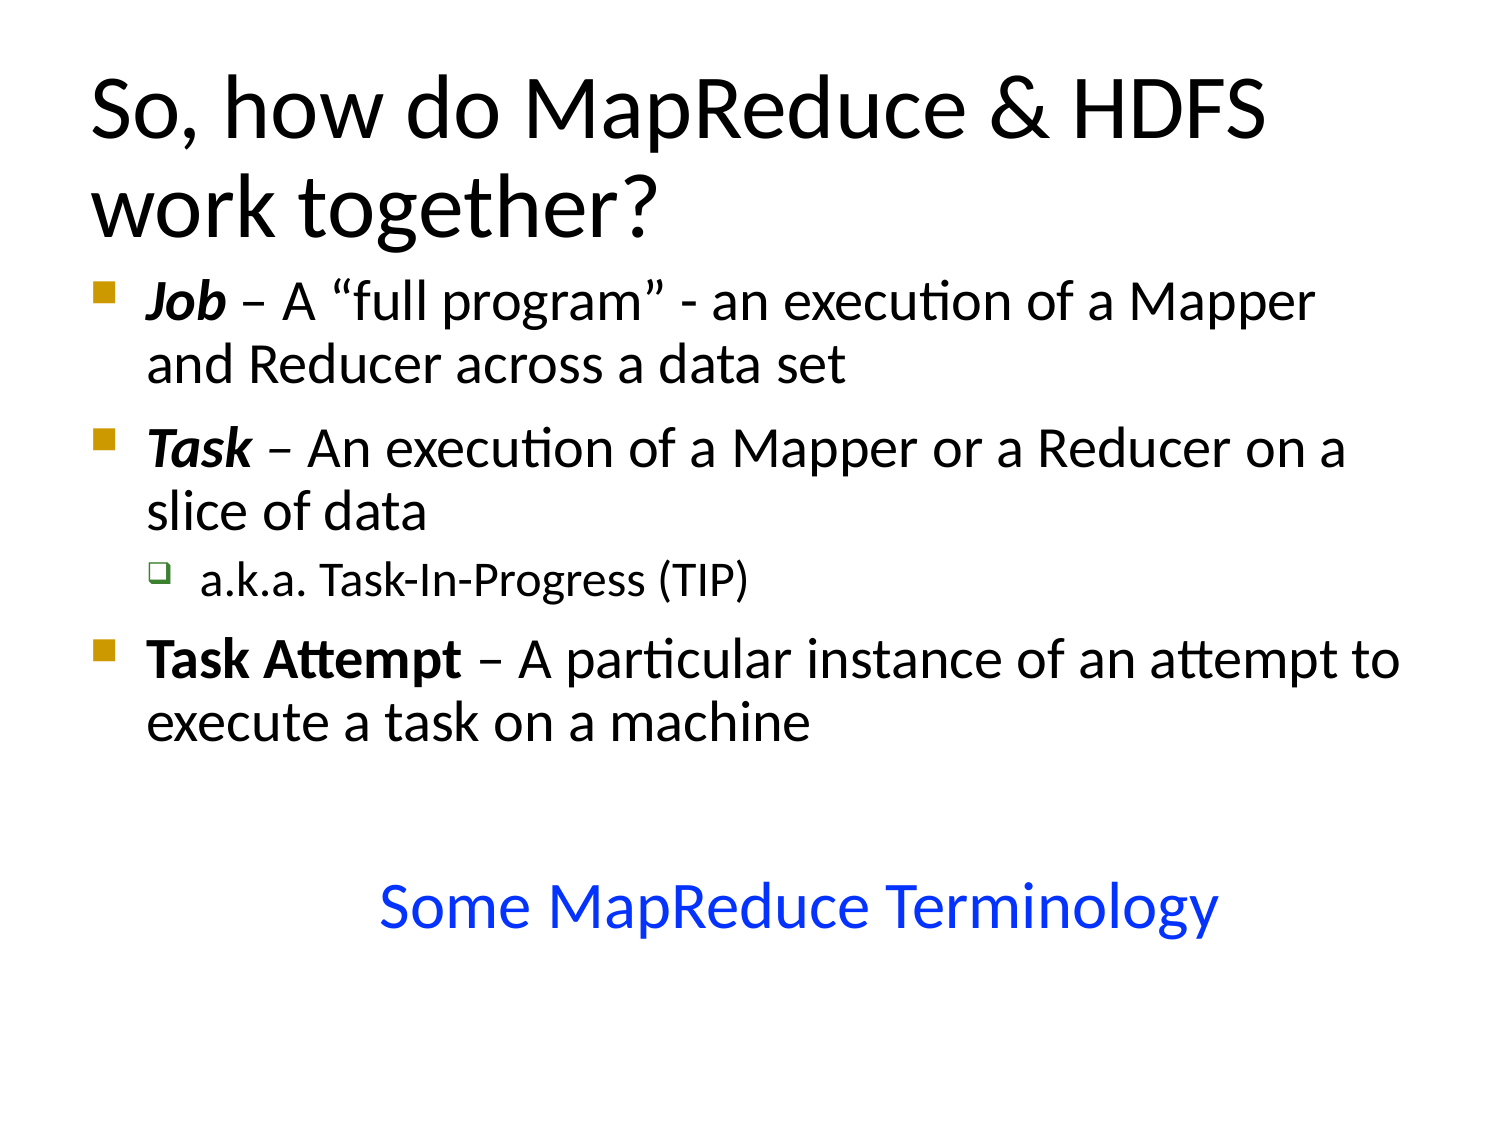

So, how do MapReduce & HDFS work together?
Job – A “full program” - an execution of a Mapper and Reducer across a data set
Task – An execution of a Mapper or a Reducer on a slice of data
a.k.a. Task-In-Progress (TIP)
Task Attempt – A particular instance of an attempt to execute a task on a machine
Some MapReduce Terminology